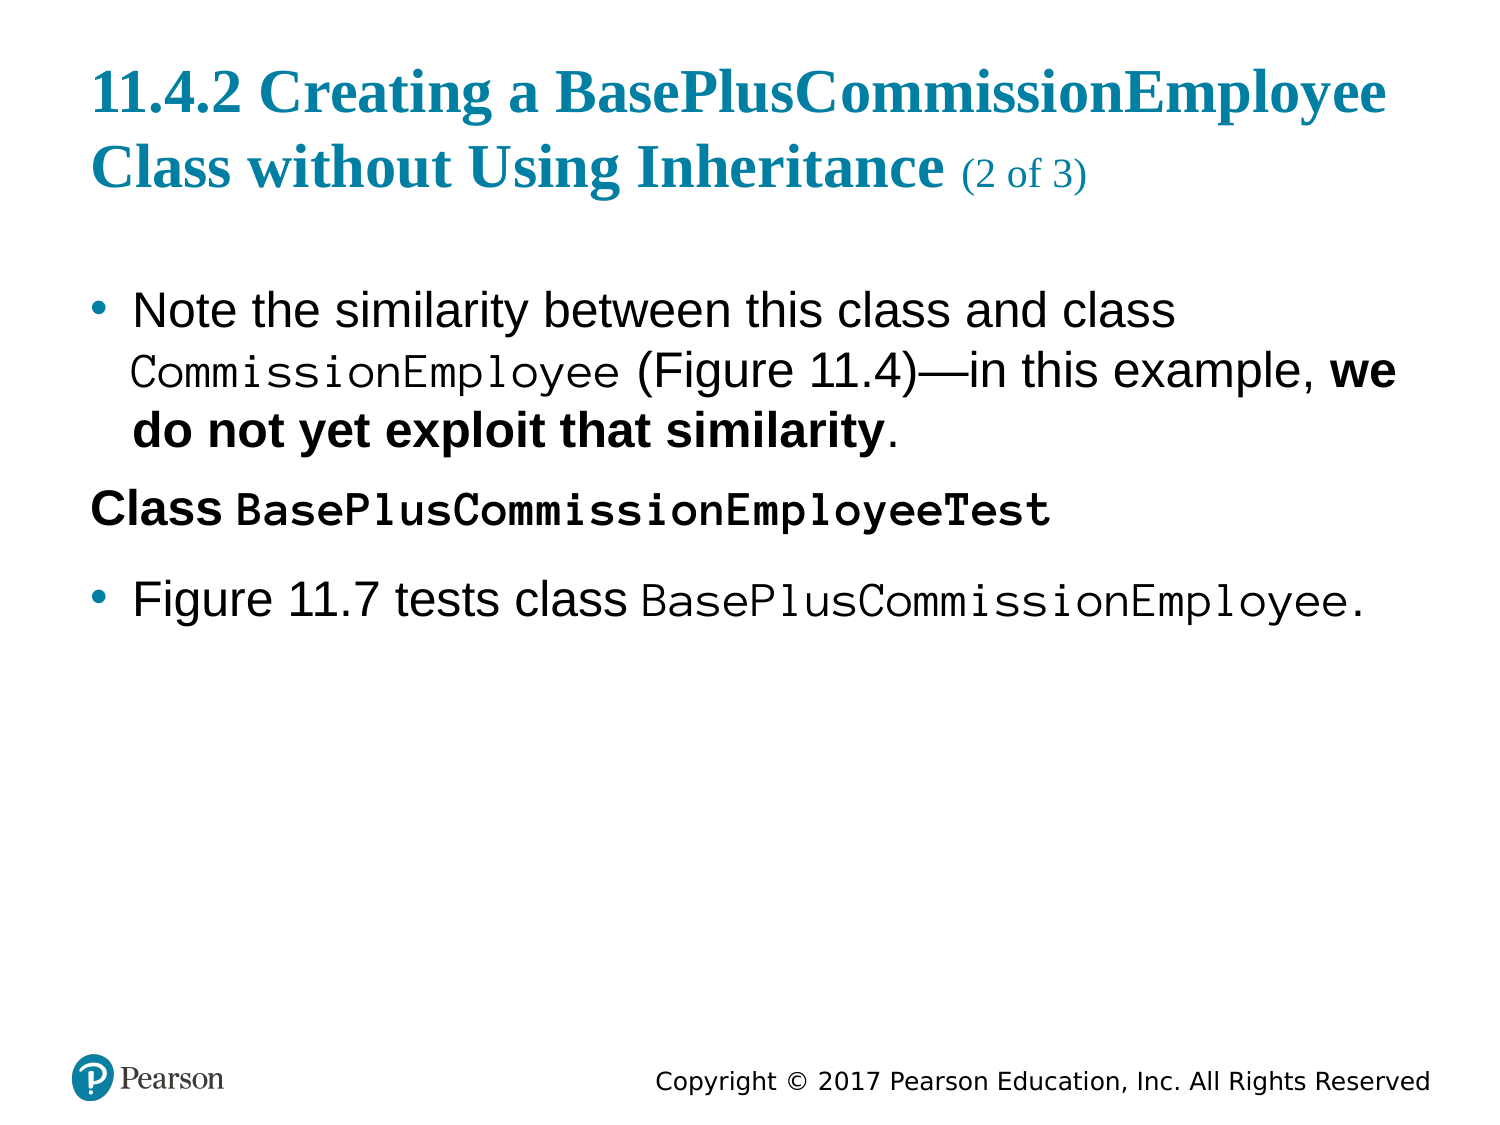

# 11.4.2 Creating a BasePlusCommissionEmployee Class without Using Inheritance (2 of 3)
Note the similarity between this class and class Commission­Employee (Figure 11.4)—in this example, we do not yet exploit that similarity.
Class BasePlusCommissionEmployeeTest
Figure 11.7 tests class BasePlusCommissionEmployee.